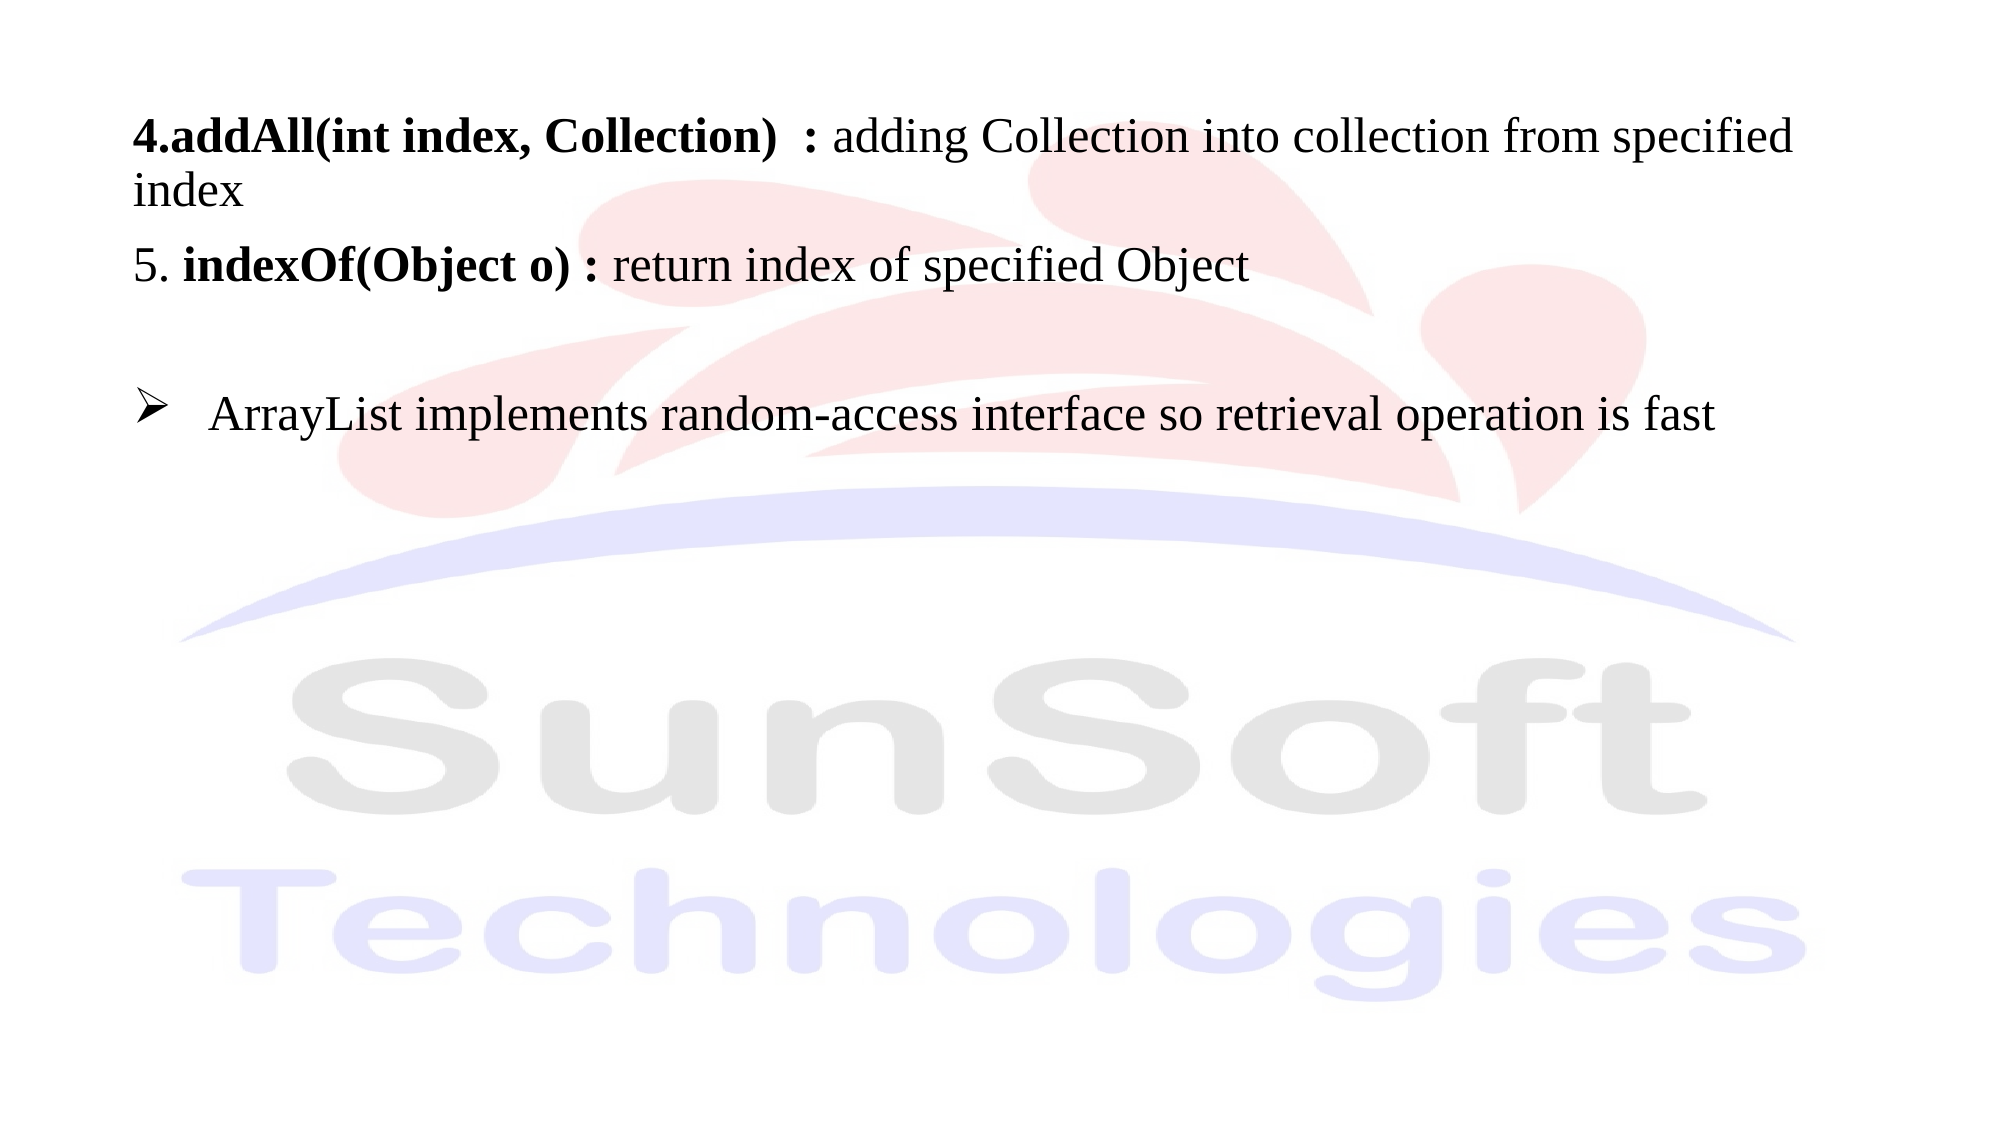

4.addAll(int index, Collection)  : adding Collection into collection from specified index
5. indexOf(Object o) : return index of specified Object

ArrayList implements random-access interface so retrieval operation is fast